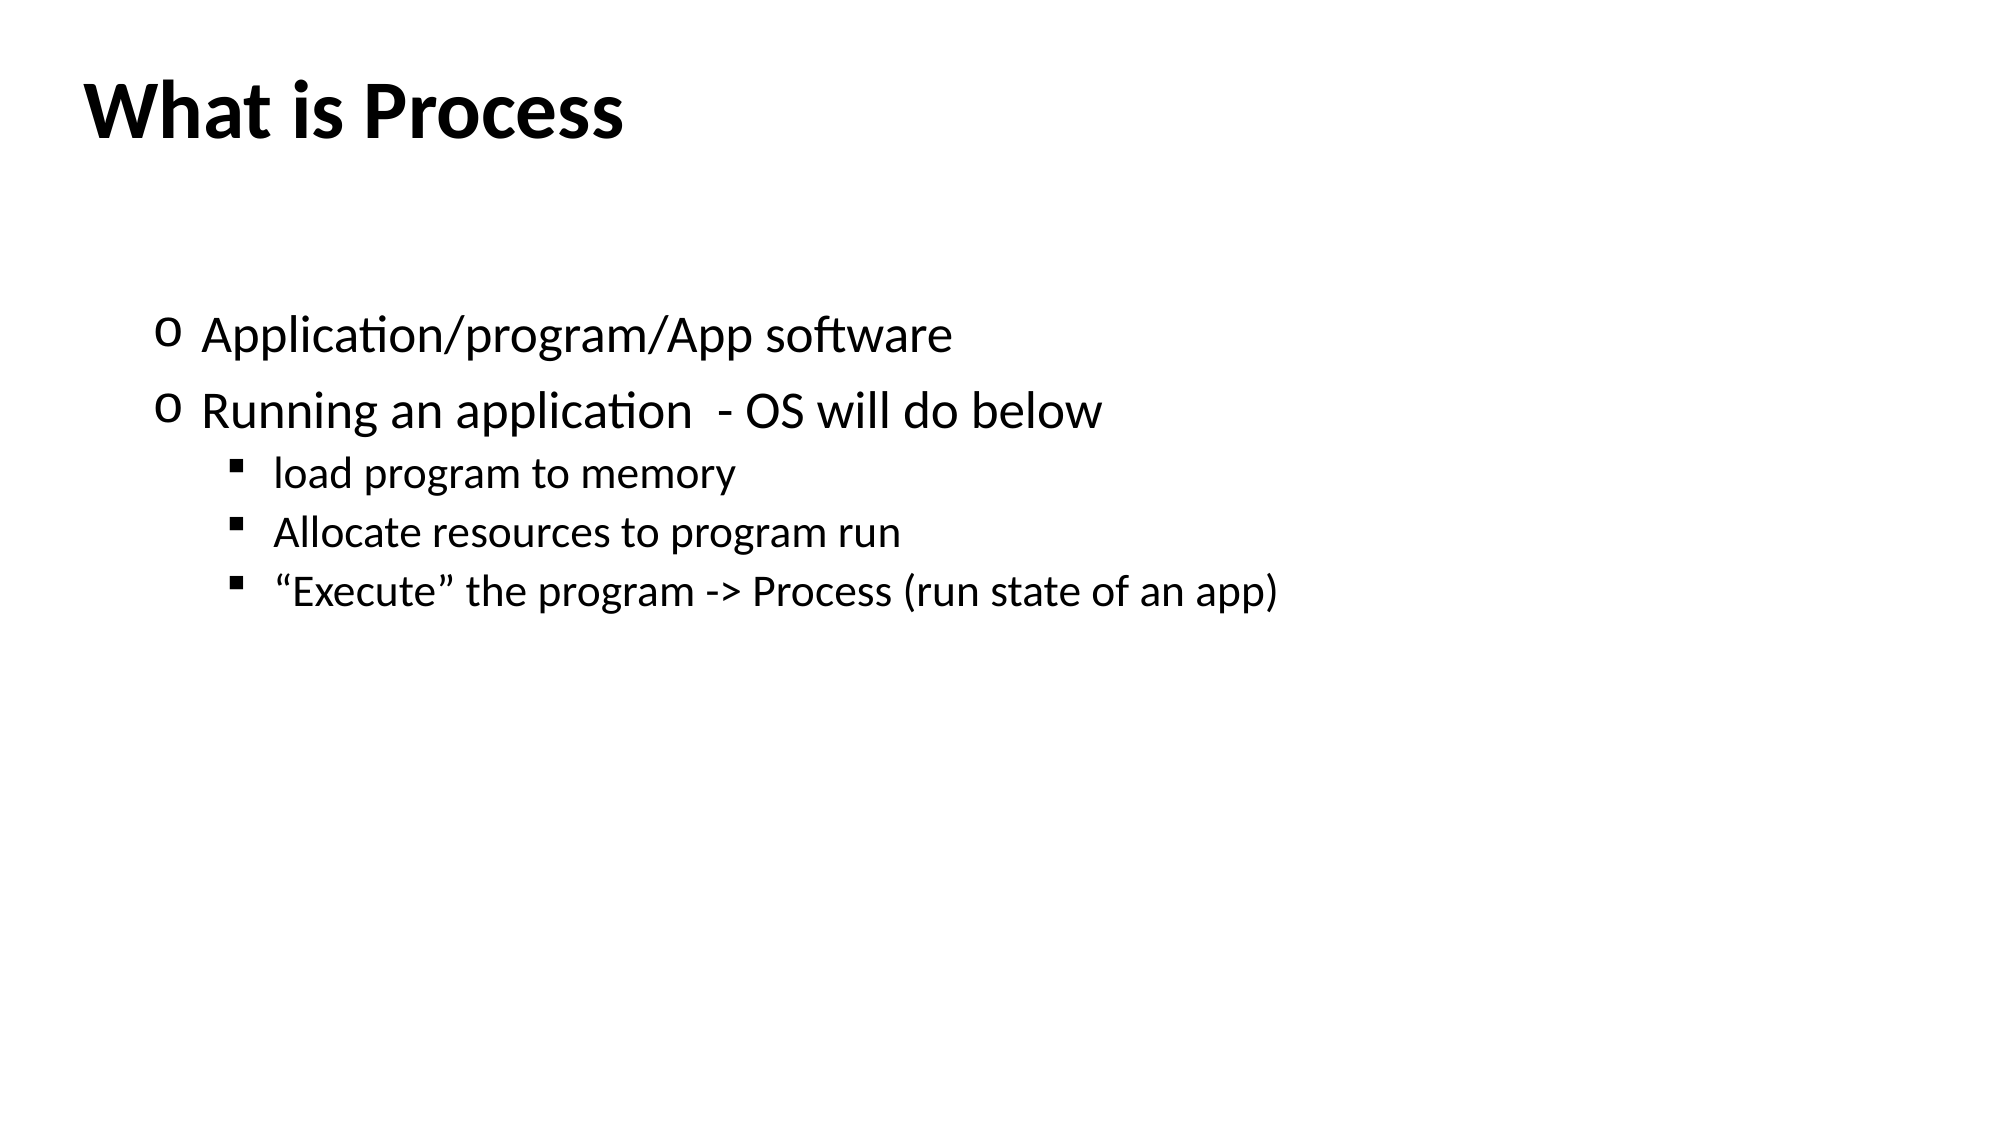

# What is Process
 Application/program/App software
 Running an application  - OS will do below
 load program to memory
 Allocate resources to program run
 “Execute” the program -> Process (run state of an app)